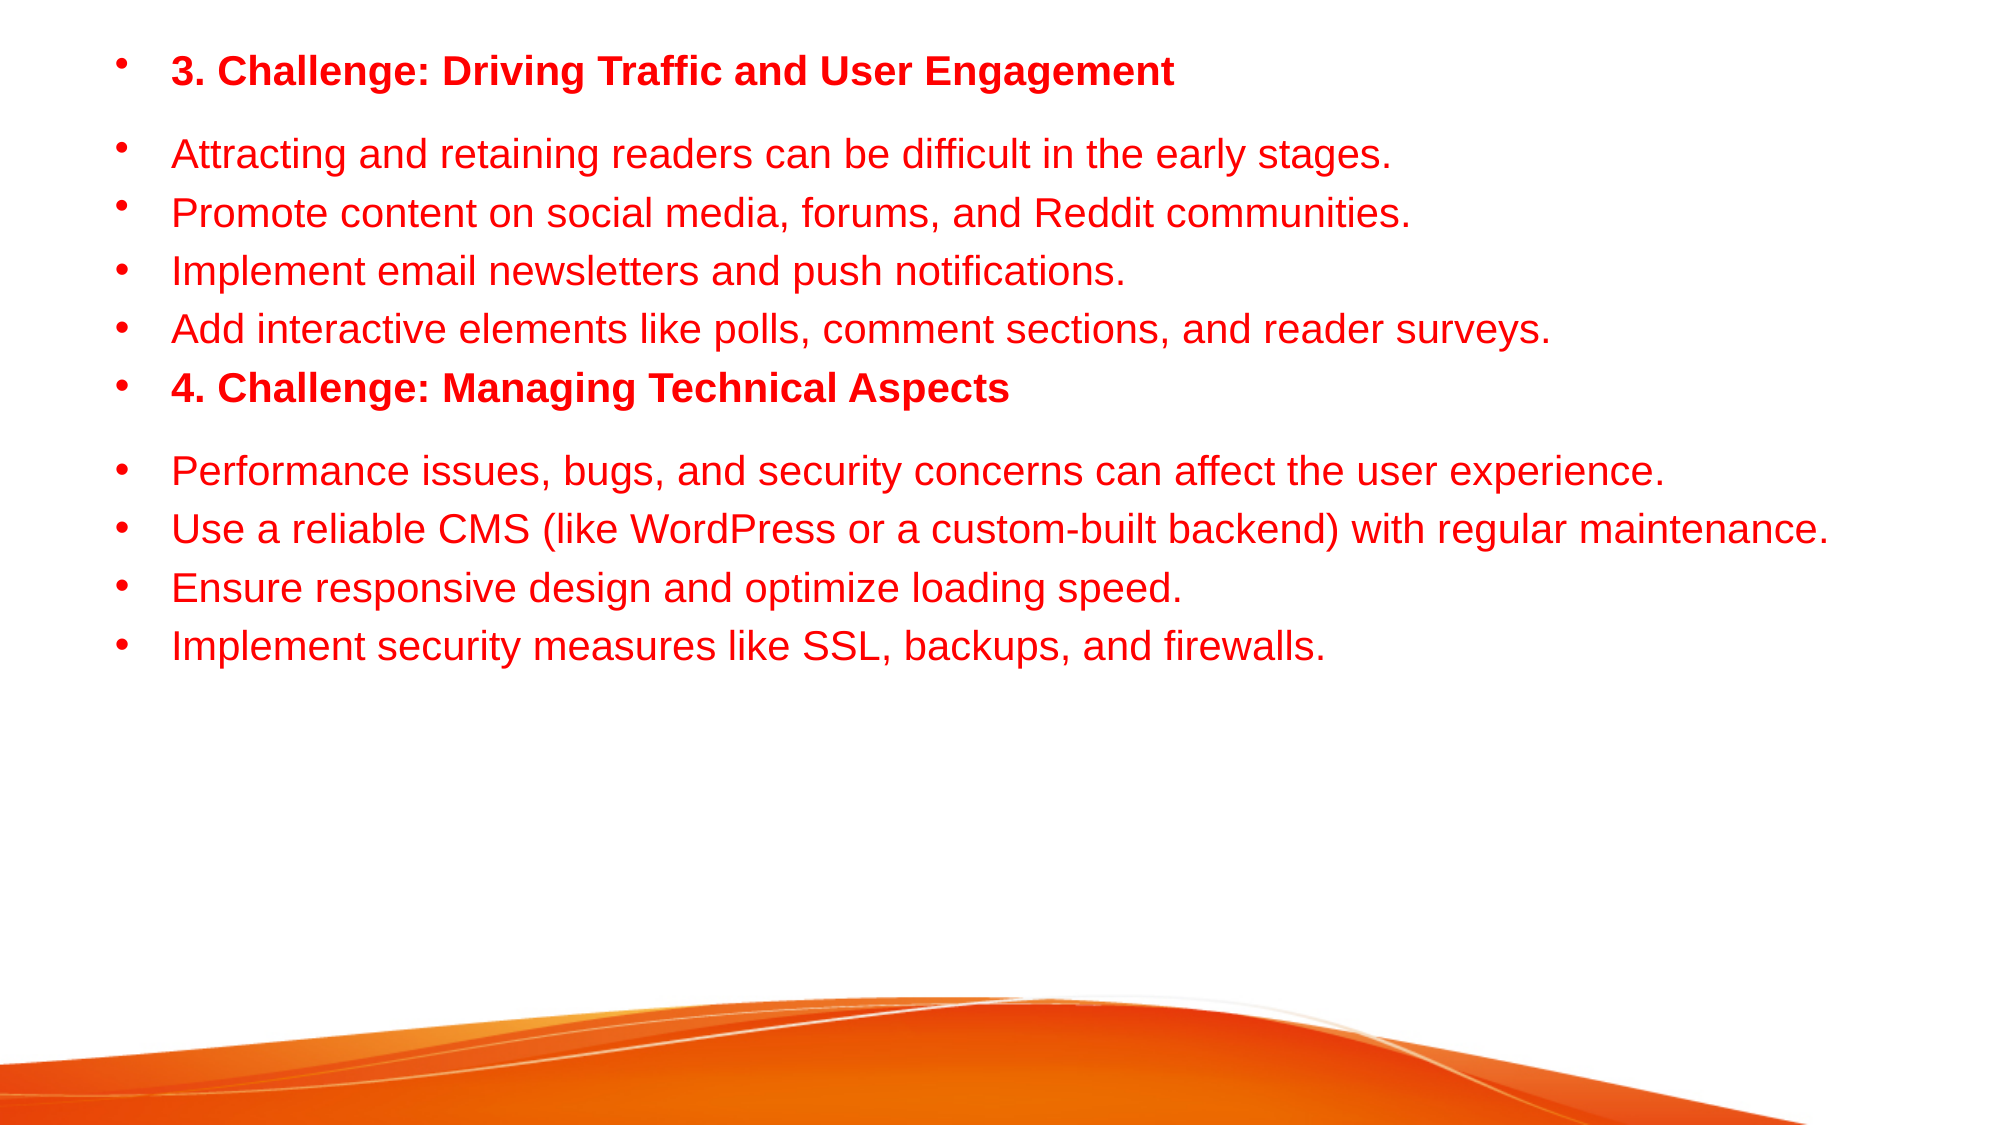

3. Challenge: Driving Traffic and User Engagement
Attracting and retaining readers can be difficult in the early stages.
Promote content on social media, forums, and Reddit communities.
Implement email newsletters and push notifications.
Add interactive elements like polls, comment sections, and reader surveys.
4. Challenge: Managing Technical Aspects
Performance issues, bugs, and security concerns can affect the user experience.
Use a reliable CMS (like WordPress or a custom-built backend) with regular maintenance.
Ensure responsive design and optimize loading speed.
Implement security measures like SSL, backups, and firewalls.